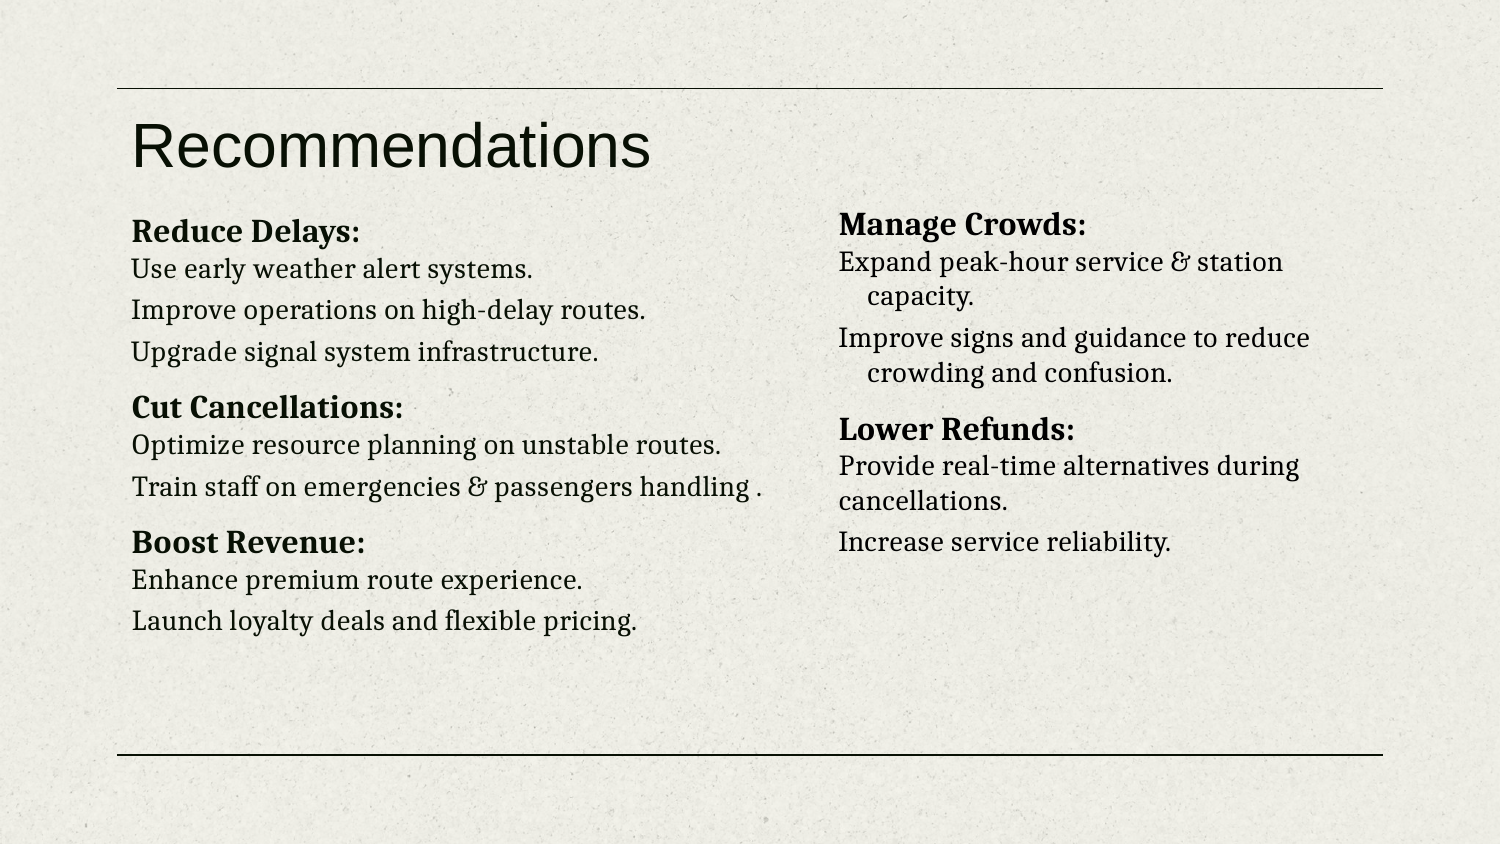

# Recommendations
Reduce Delays:
Use early weather alert systems.
Improve operations on high-delay routes.
Upgrade signal system infrastructure.
Cut Cancellations:
Optimize resource planning on unstable routes.
Train staff on emergencies & passengers handling .
Boost Revenue:
Enhance premium route experience.
Launch loyalty deals and flexible pricing.
Manage Crowds:
Expand peak-hour service & station capacity.
Improve signs and guidance to reduce crowding and confusion.
Lower Refunds:
Provide real-time alternatives during cancellations.
Increase service reliability.